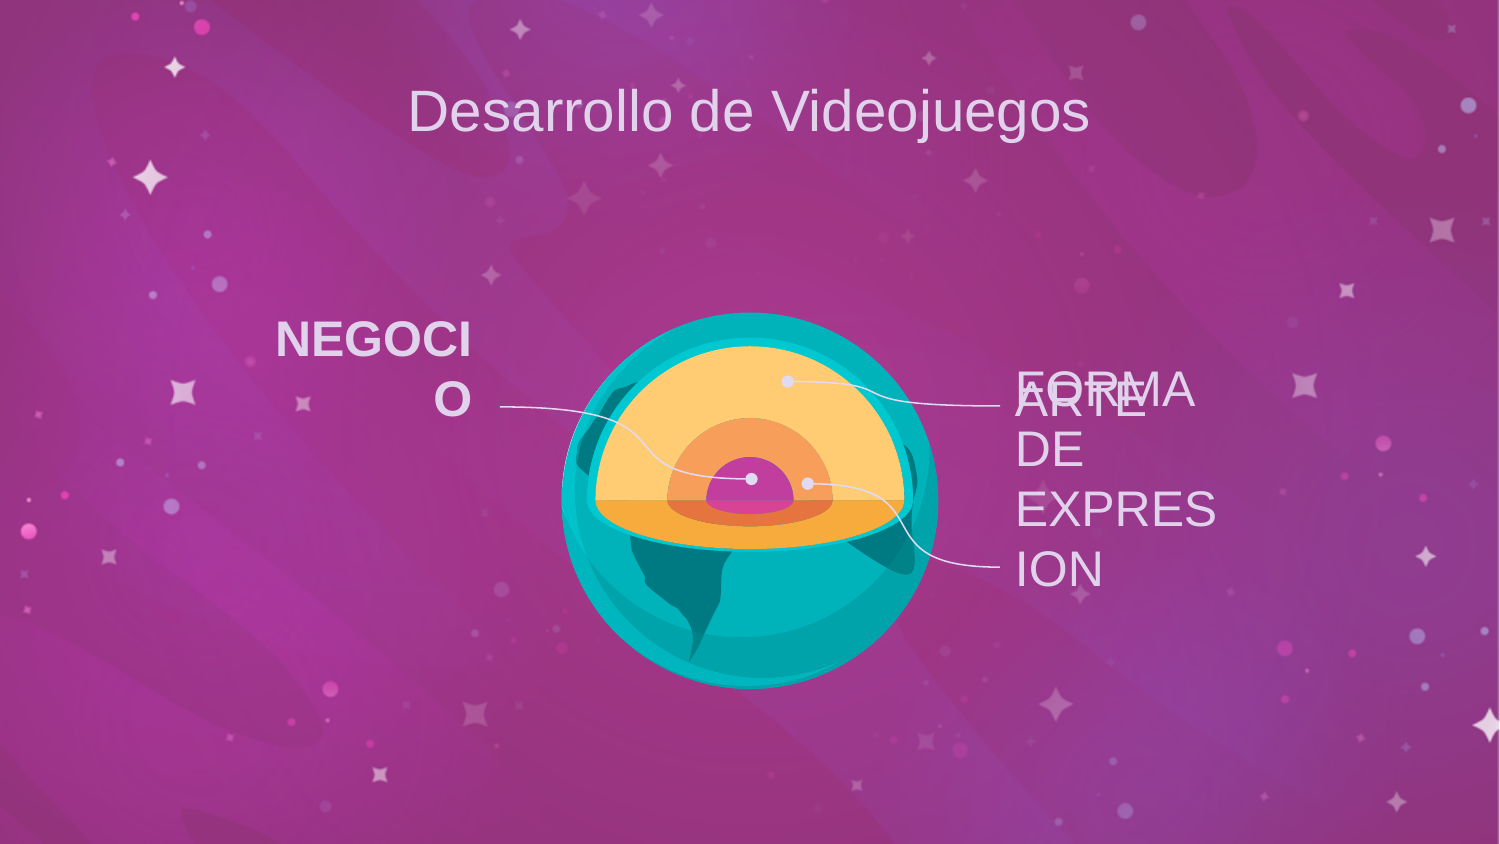

# Desarrollo de Videojuegos

NEGOCIO
ARTE

FORMA DE EXPRESION